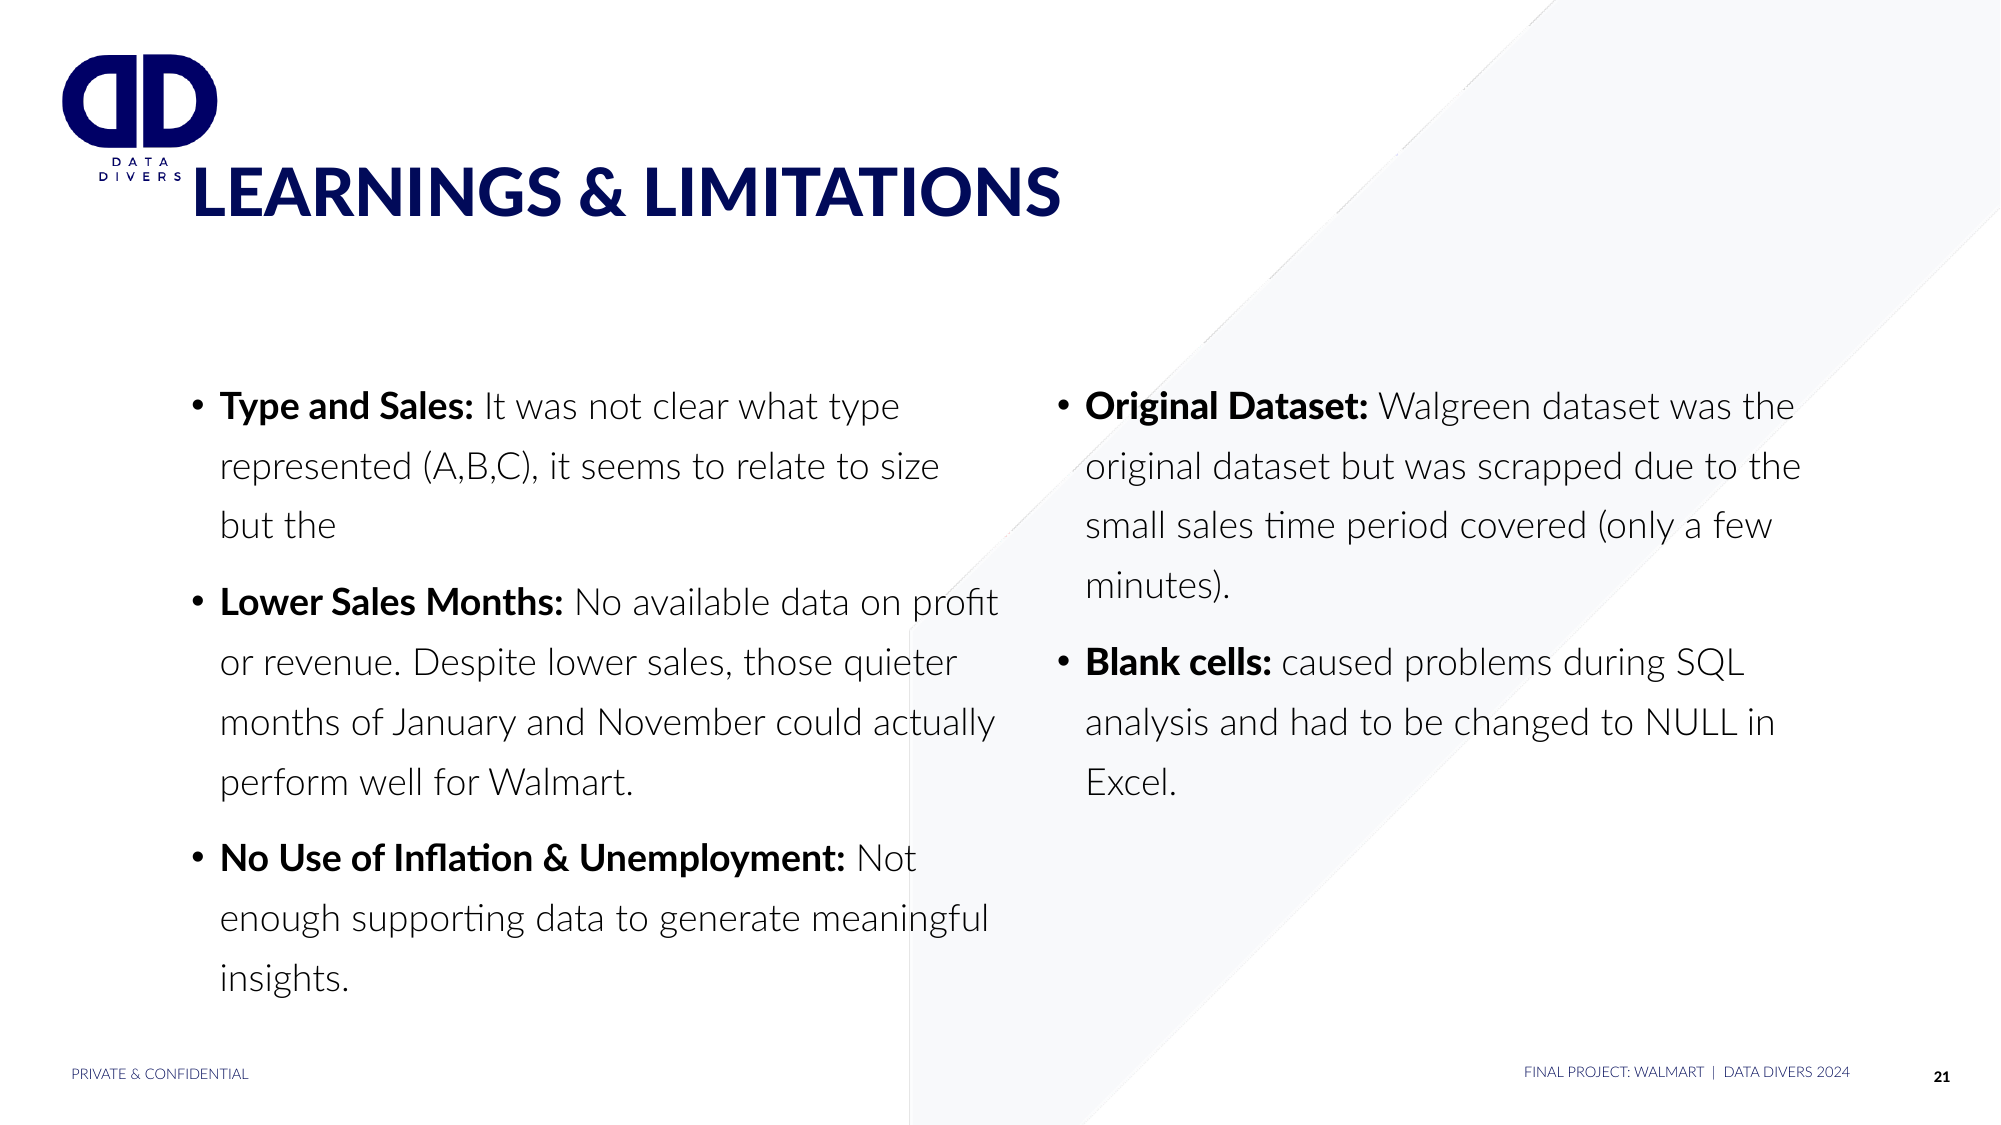

# LEARNINGS & LIMITATIONS
Original Dataset: Walgreen dataset was the original dataset but was scrapped due to the small sales time period covered (only a few minutes).
Blank cells: caused problems during SQL analysis and had to be changed to NULL in Excel.
Type and Sales: It was not clear what type represented (A,B,C), it seems to relate to size but the
Lower Sales Months: No available data on profit or revenue. Despite lower sales, those quieter months of January and November could actually perform well for Walmart.
No Use of Inflation & Unemployment: Not enough supporting data to generate meaningful insights.
21
FINAL PROJECT: WALMART  |  DATA DIVERS 2024